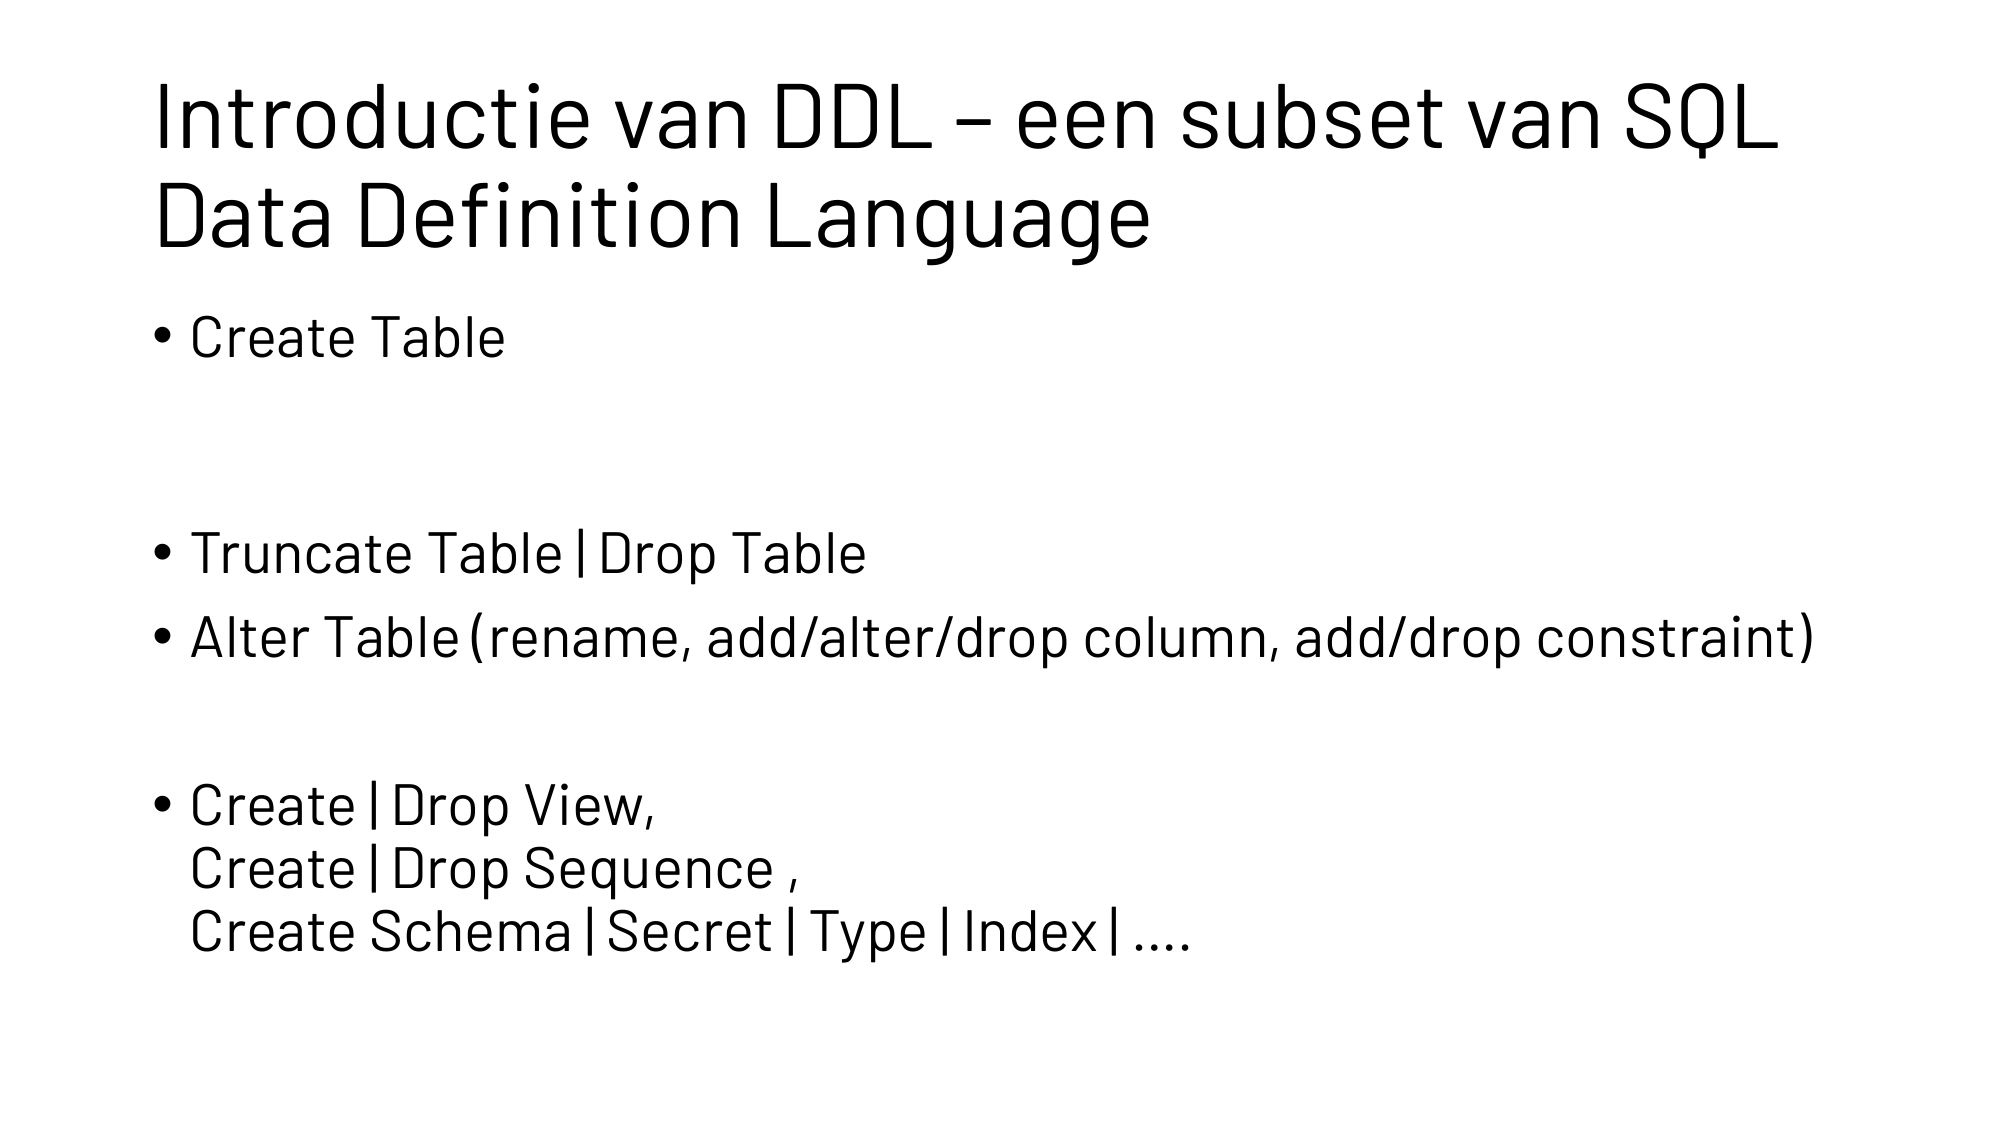

# Introductie van DDL – een subset van SQL Data Definition Language
Create Table
Truncate Table | Drop Table
Alter Table (rename, add/alter/drop column, add/drop constraint)

Create | Drop View,
Create | Drop Sequence ,
Create Schema | Secret | Type | Index | ….